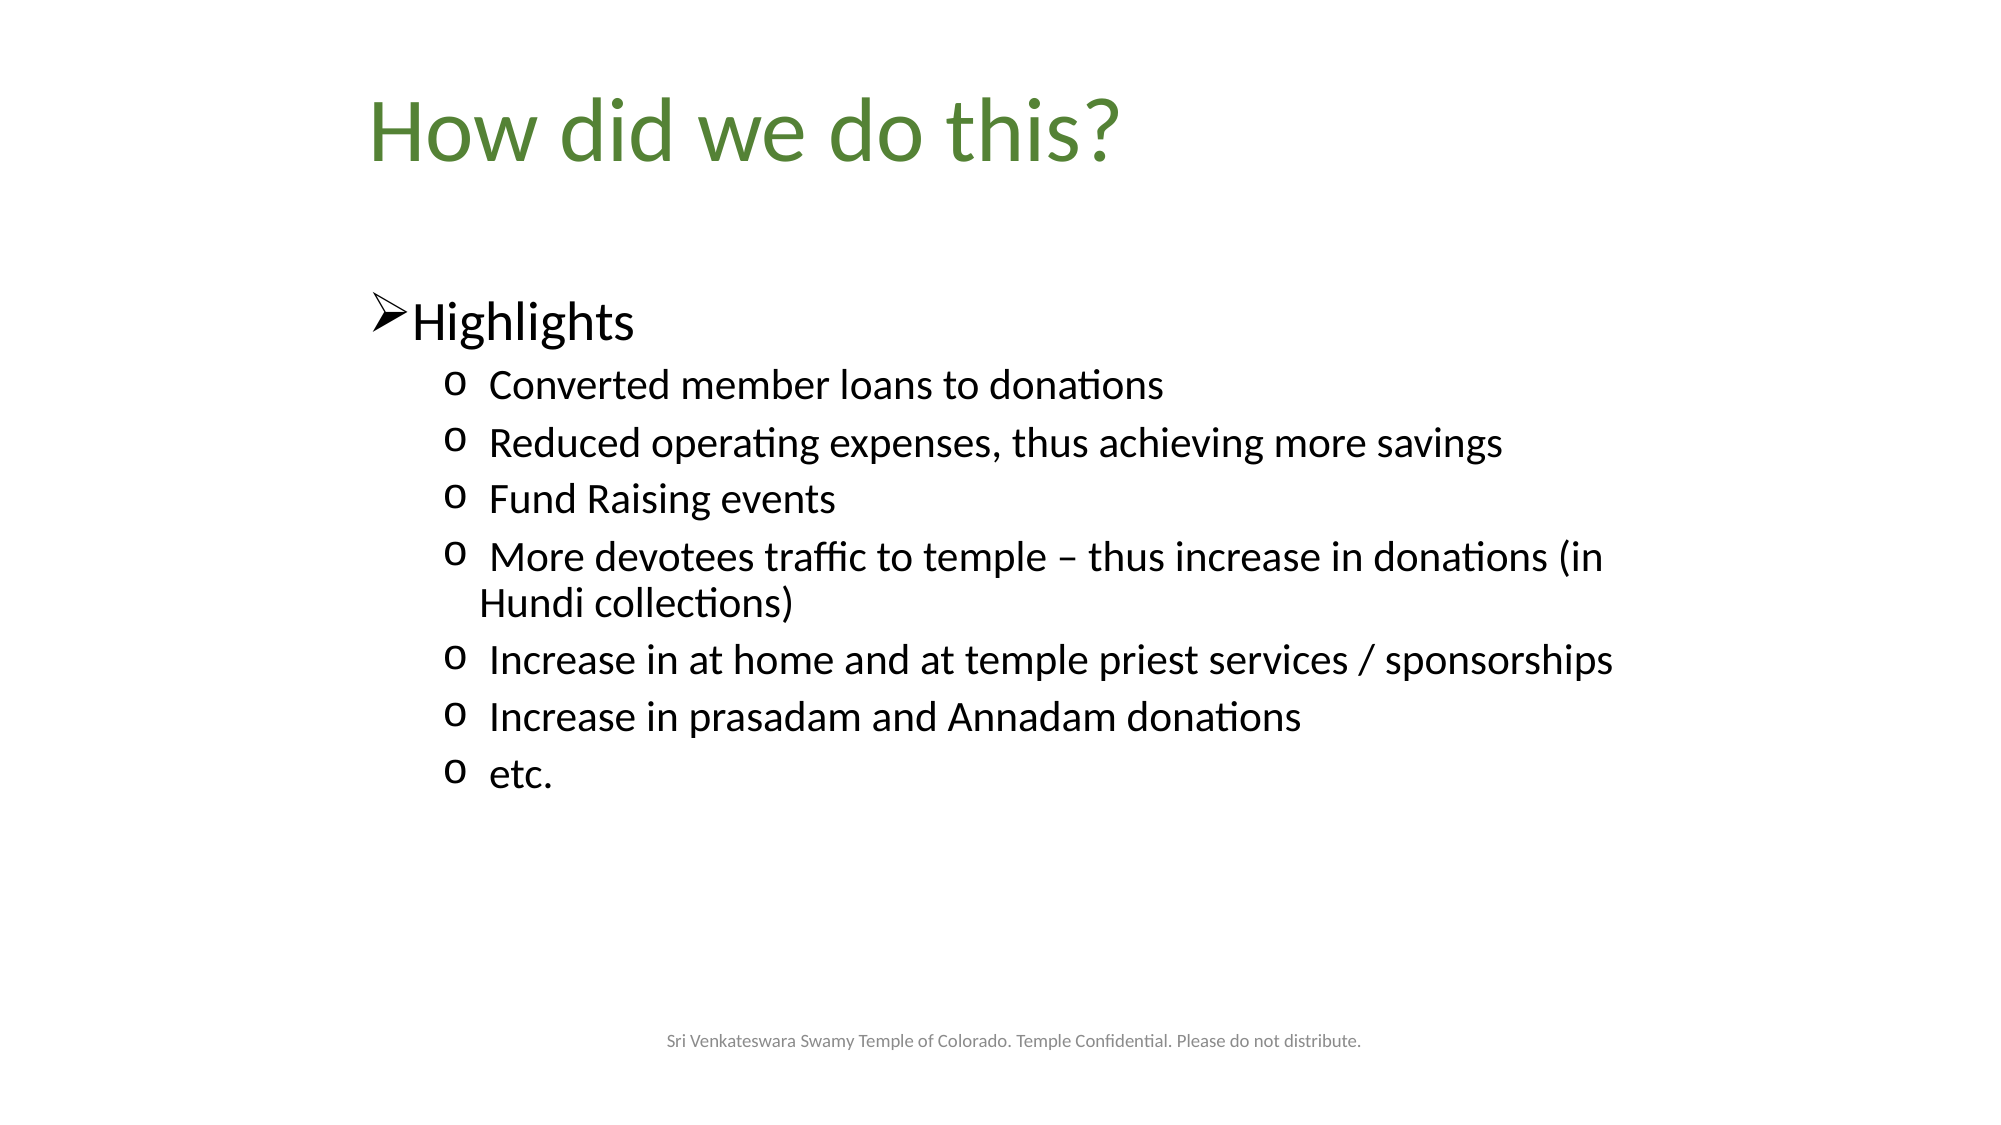

# How did we do this?
Highlights
 Converted member loans to donations
 Reduced operating expenses, thus achieving more savings
 Fund Raising events
 More devotees traffic to temple – thus increase in donations (in Hundi collections)
 Increase in at home and at temple priest services / sponsorships
 Increase in prasadam and Annadam donations
 etc.

Sri Venkateswara Swamy Temple of Colorado. Temple Confidential. Please do not distribute.